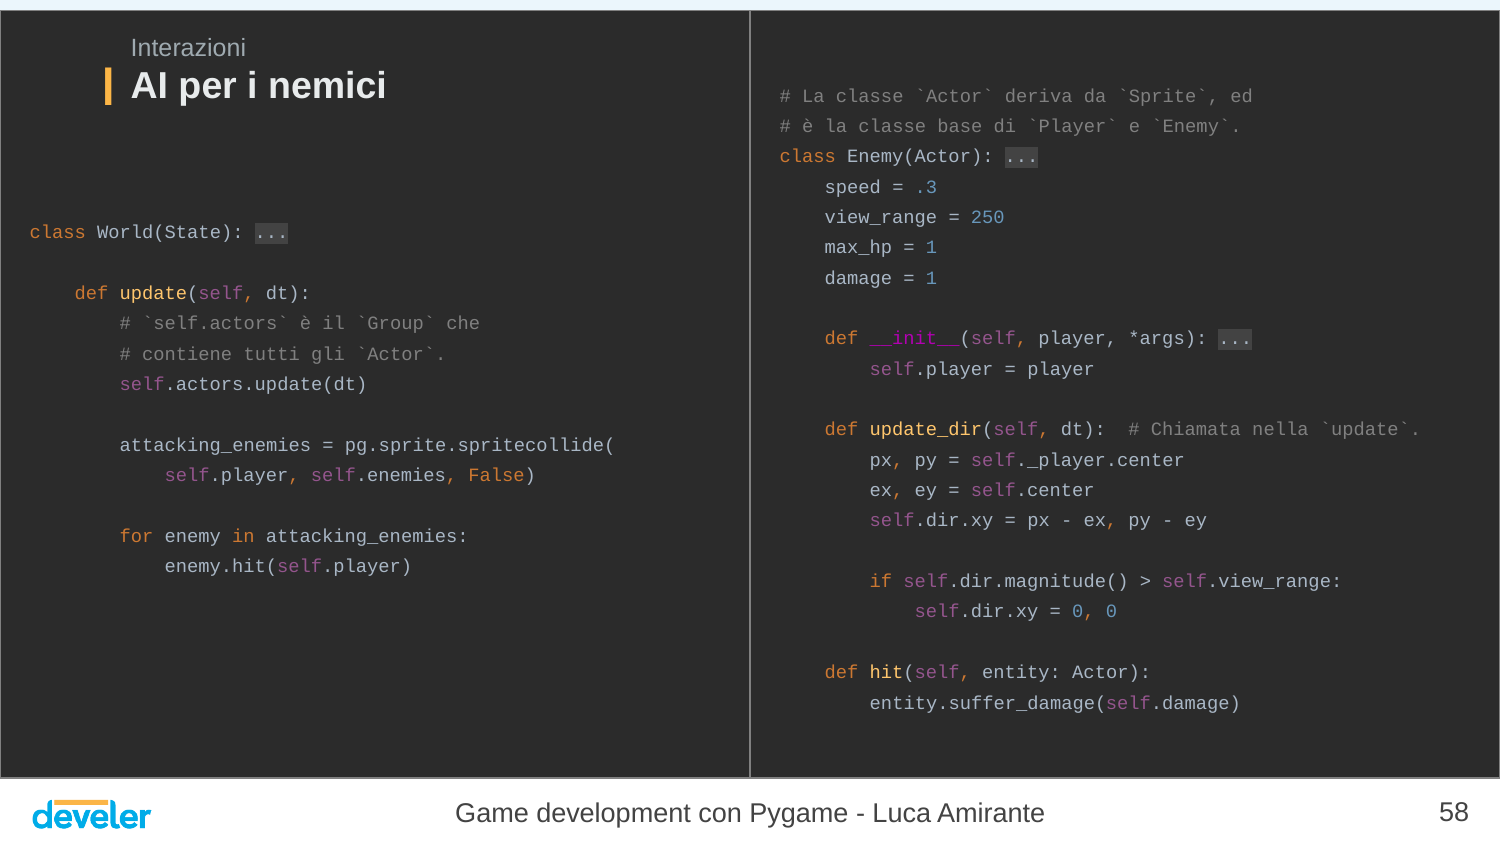

class World(State): ...

    def update(self, dt):
        # `self.actors` è il `Group` che
        # contiene tutti gli `Actor`.
        self.actors.update(dt)

        attacking_enemies = pg.sprite.spritecollide(
            self.player, self.enemies, False)

        for enemy in attacking_enemies:
            enemy.hit(self.player)

# La classe `Actor` deriva da `Sprite`, ed # è la classe base di `Player` e `Enemy`. class Enemy(Actor): ... speed = .3 view_range = 250 max_hp = 1 damage = 1 def __init__(self, player, *args): ... self.player = player

    def update_dir(self, dt):  # Chiamata nella `update`.
        px, py = self._player.center
        ex, ey = self.center
        self.dir.xy = px - ex, py - ey
        if self.dir.magnitude() > self.view_range:
            self.dir.xy = 0, 0

    def hit(self, entity: Actor):
        entity.suffer_damage(self.damage)
# Interazioni
AI per i nemici